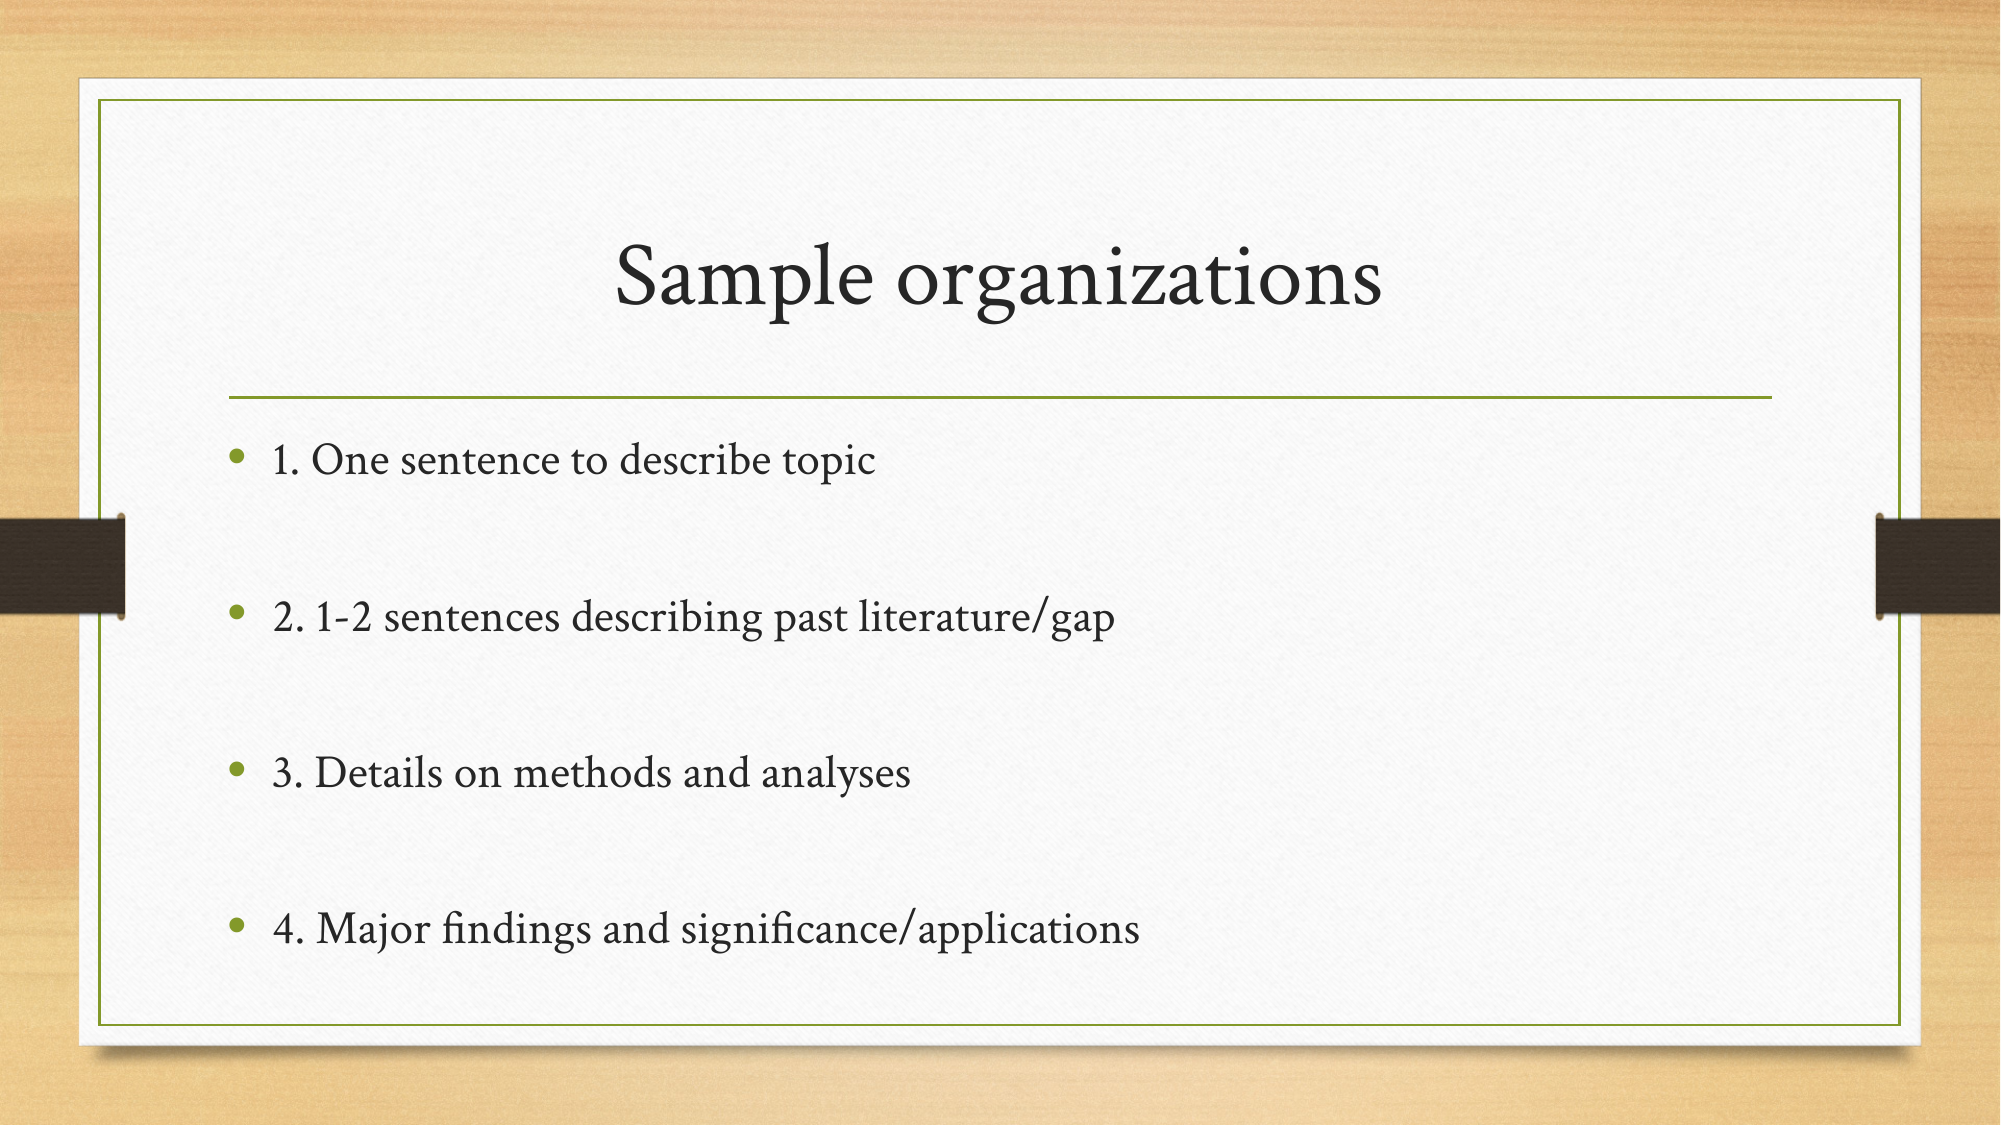

# Sample organizations
1. One sentence to describe topic

2. 1-2 sentences describing past literature/gap

3. Details on methods and analyses

4. Major findings and significance/applications